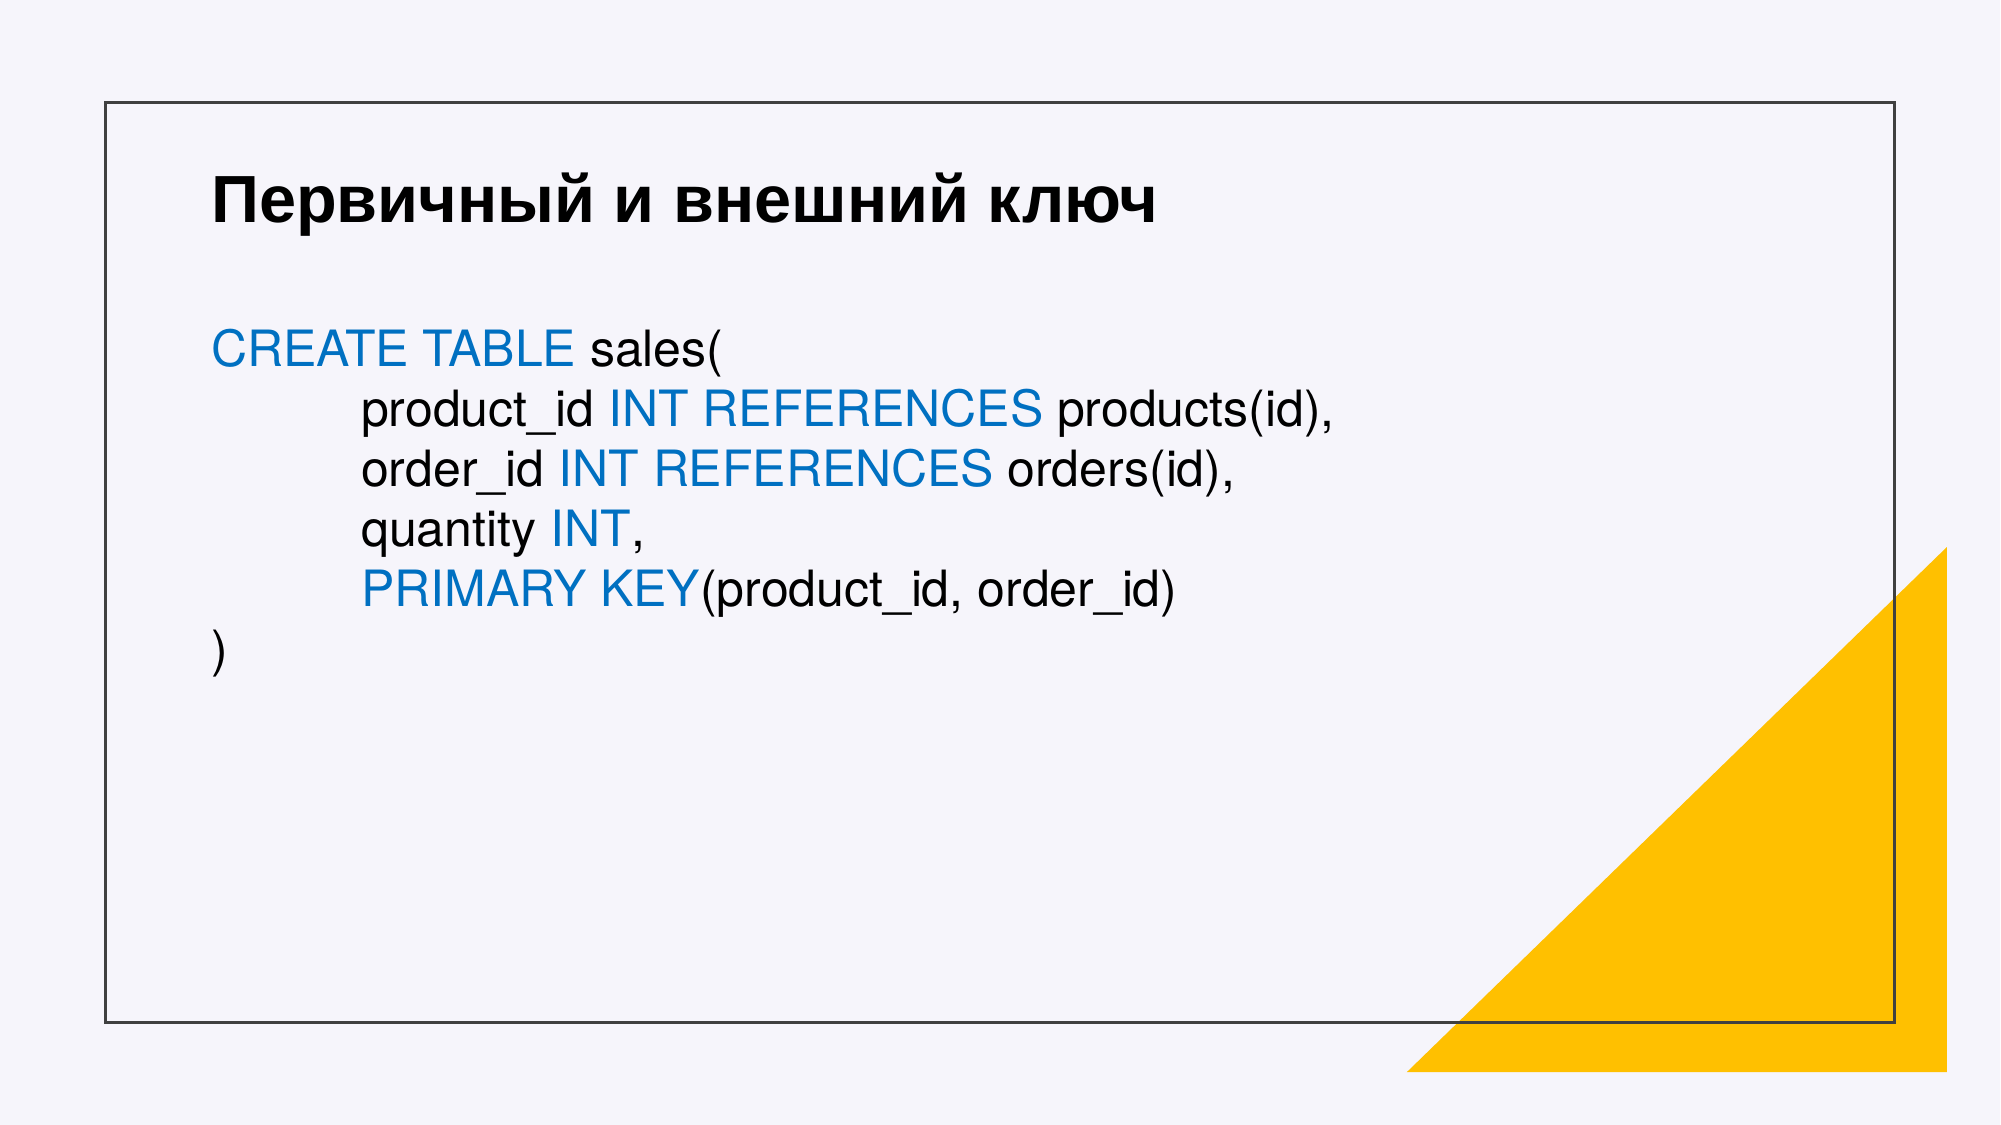

Первичный и внешний ключ

CREATE TABLE sales(
	product_id INT REFERENCES products(id),
	order_id INT REFERENCES orders(id),
	quantity INT,
	PRIMARY KEY(product_id, order_id)
)